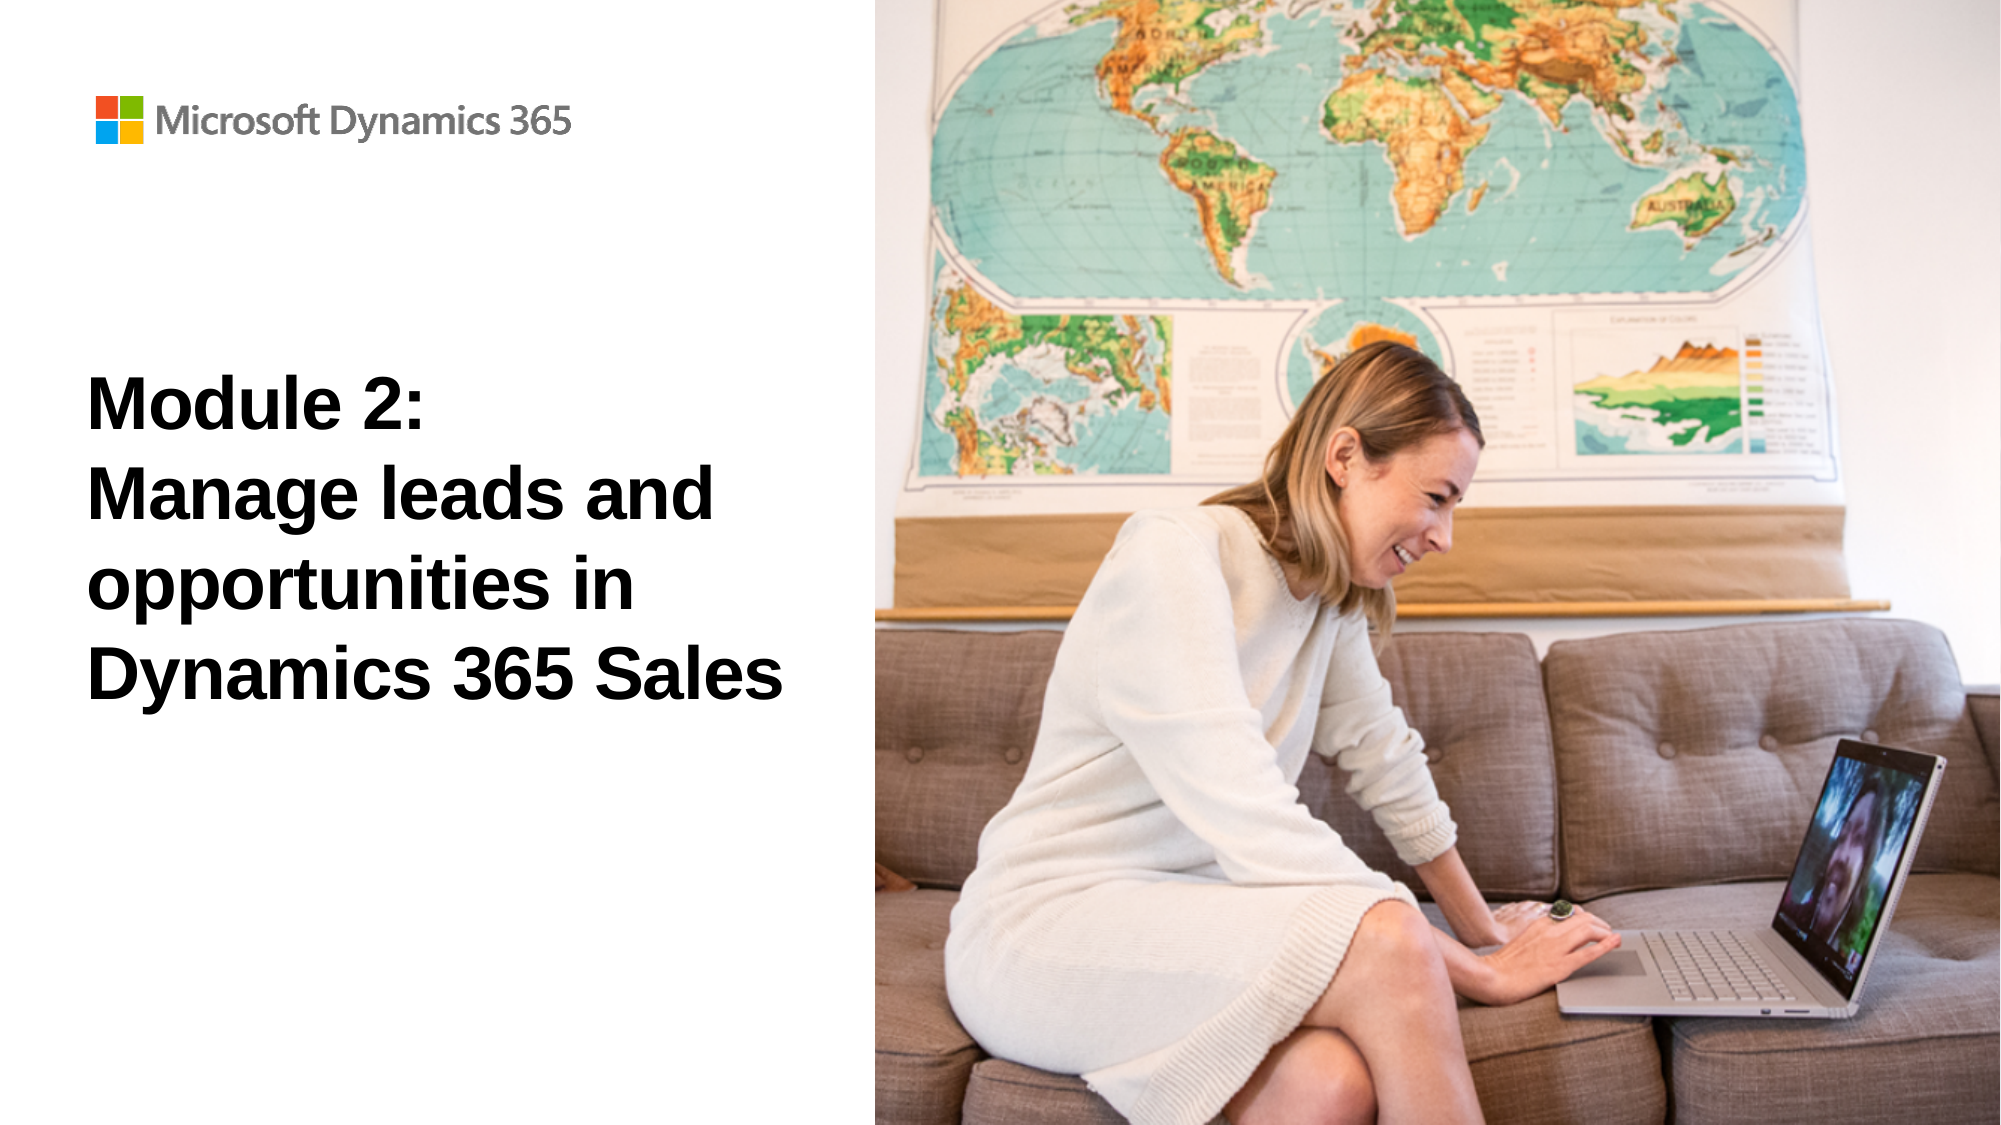

# Module 2: Manage leads and opportunities in Dynamics 365 Sales